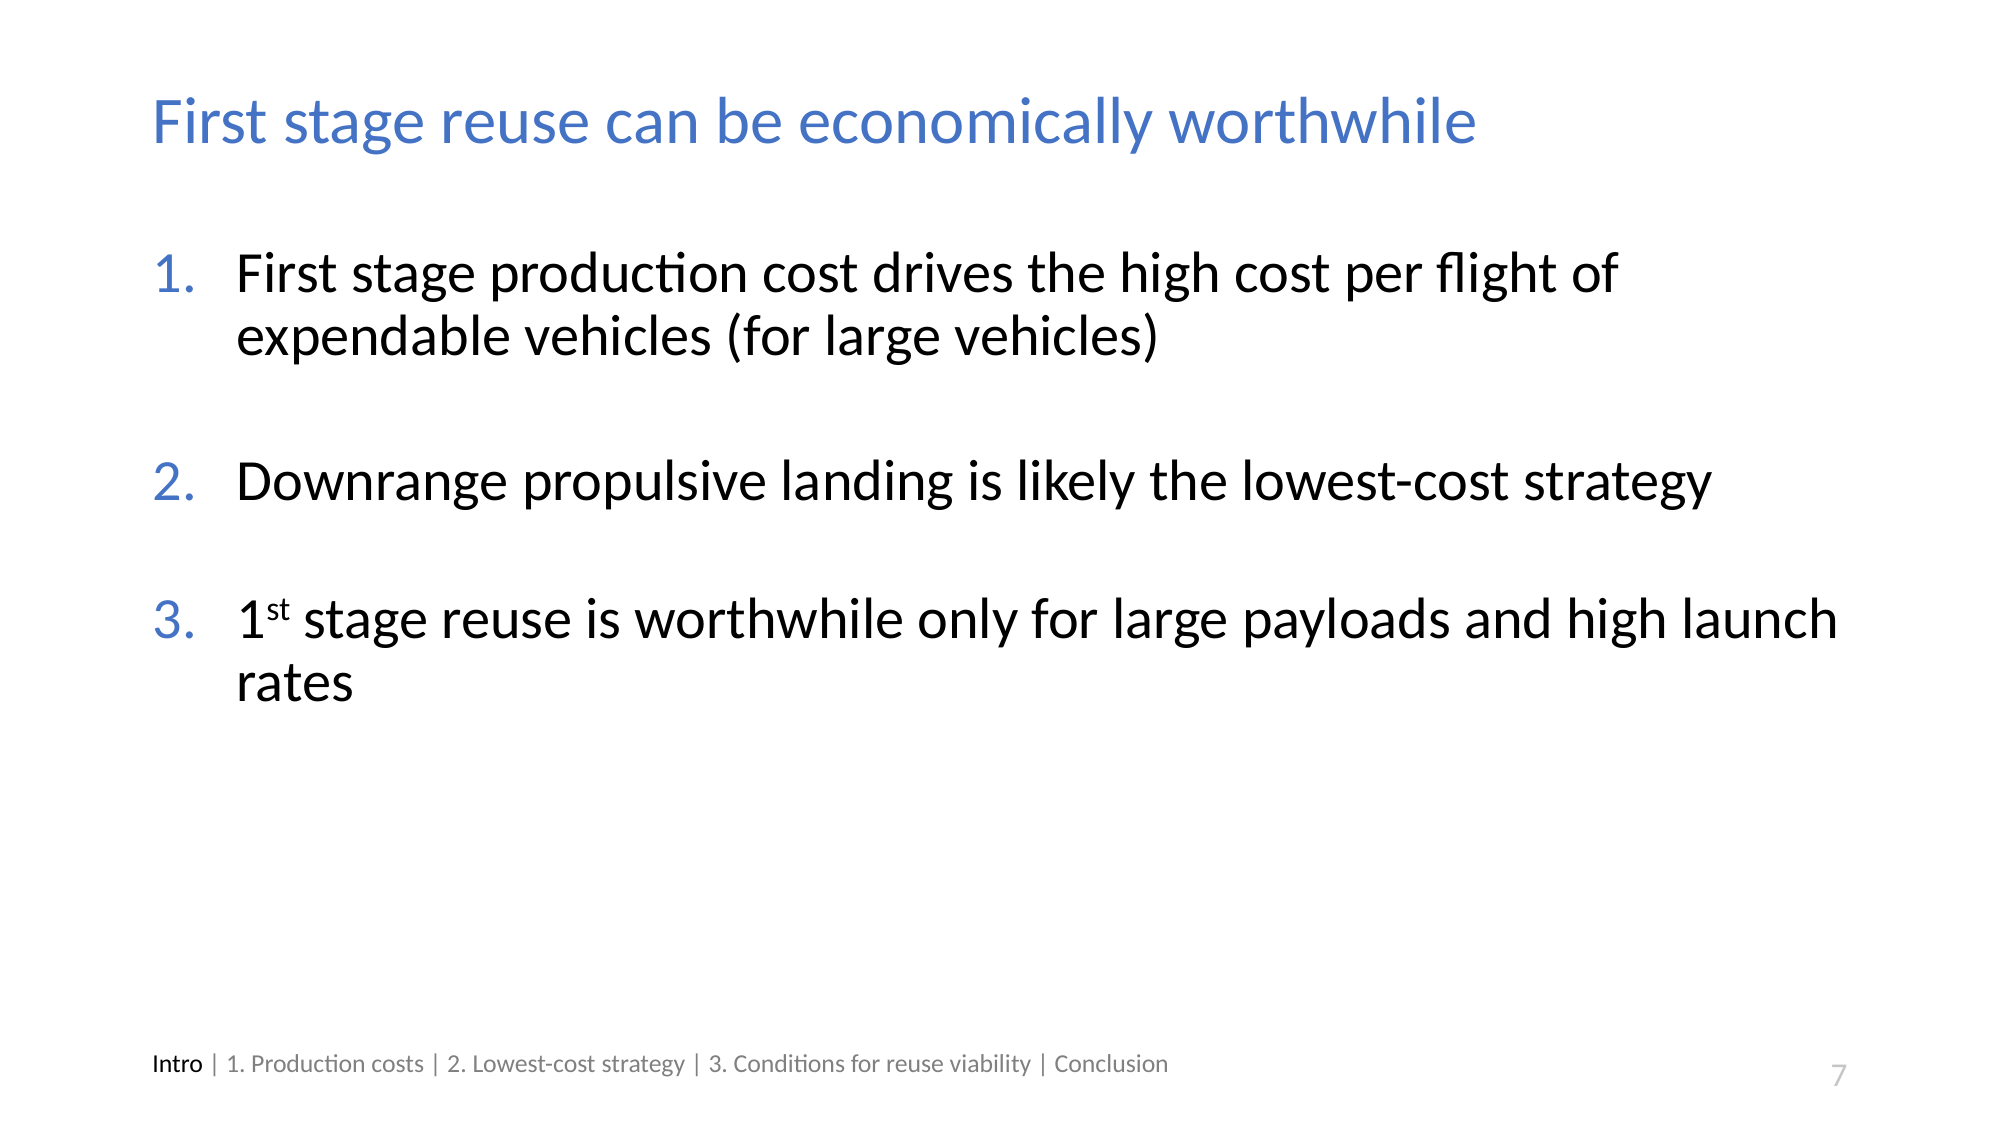

# First stage reuse can be economically worthwhile
First stage production cost drives the high cost per flight of expendable vehicles (for large vehicles)
Downrange propulsive landing is likely the lowest-cost strategy
1st stage reuse is worthwhile only for large payloads and high launch rates

Intro | 1. Production costs | 2. Lowest-cost strategy | 3. Conditions for reuse viability | Conclusion
7